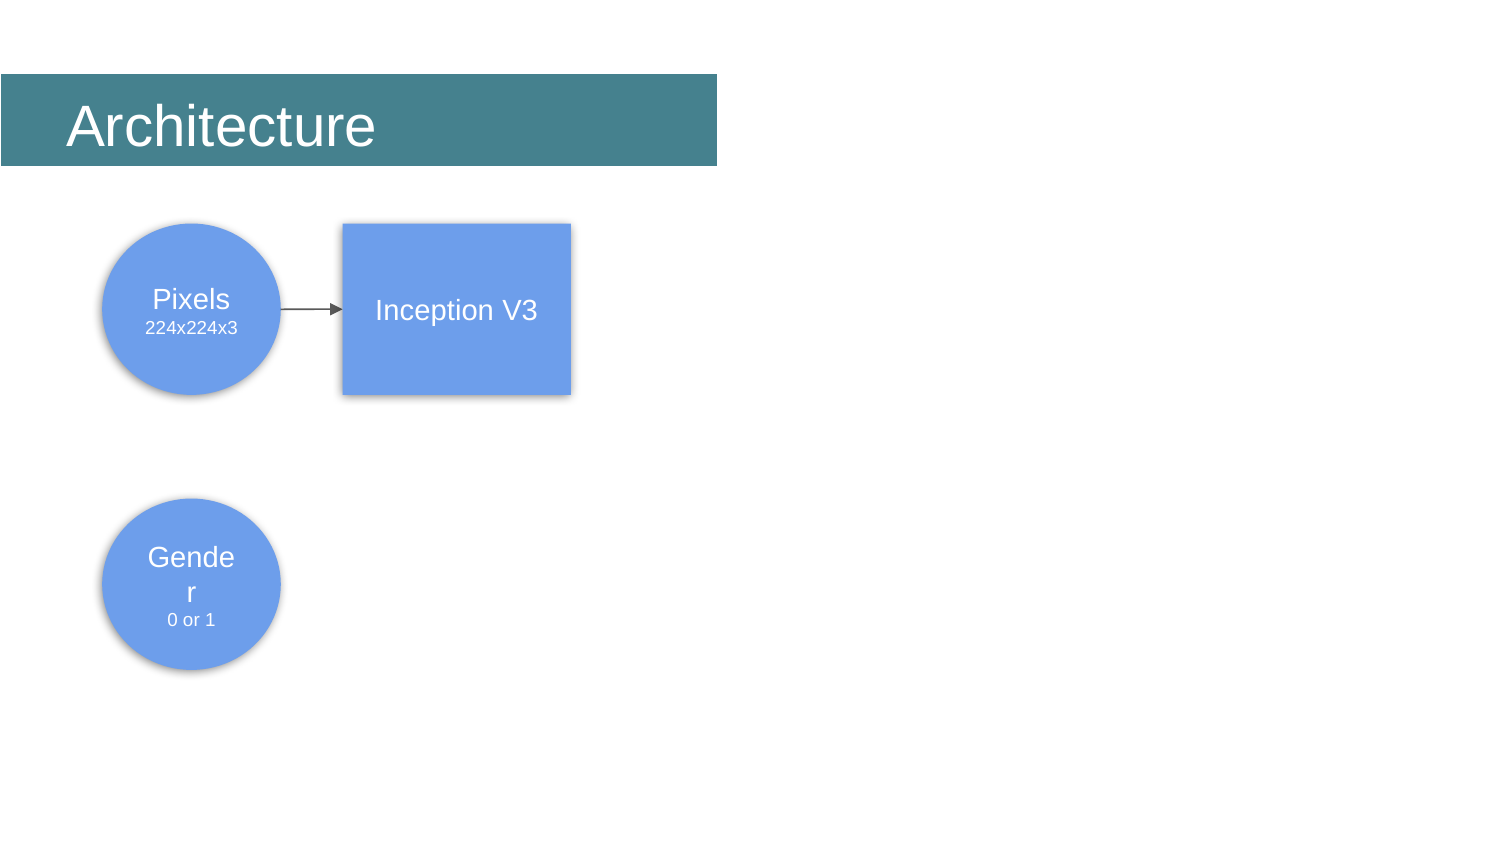

# Architecture
Pixels
224x224x3
Inception V3
Gender
0 or 1